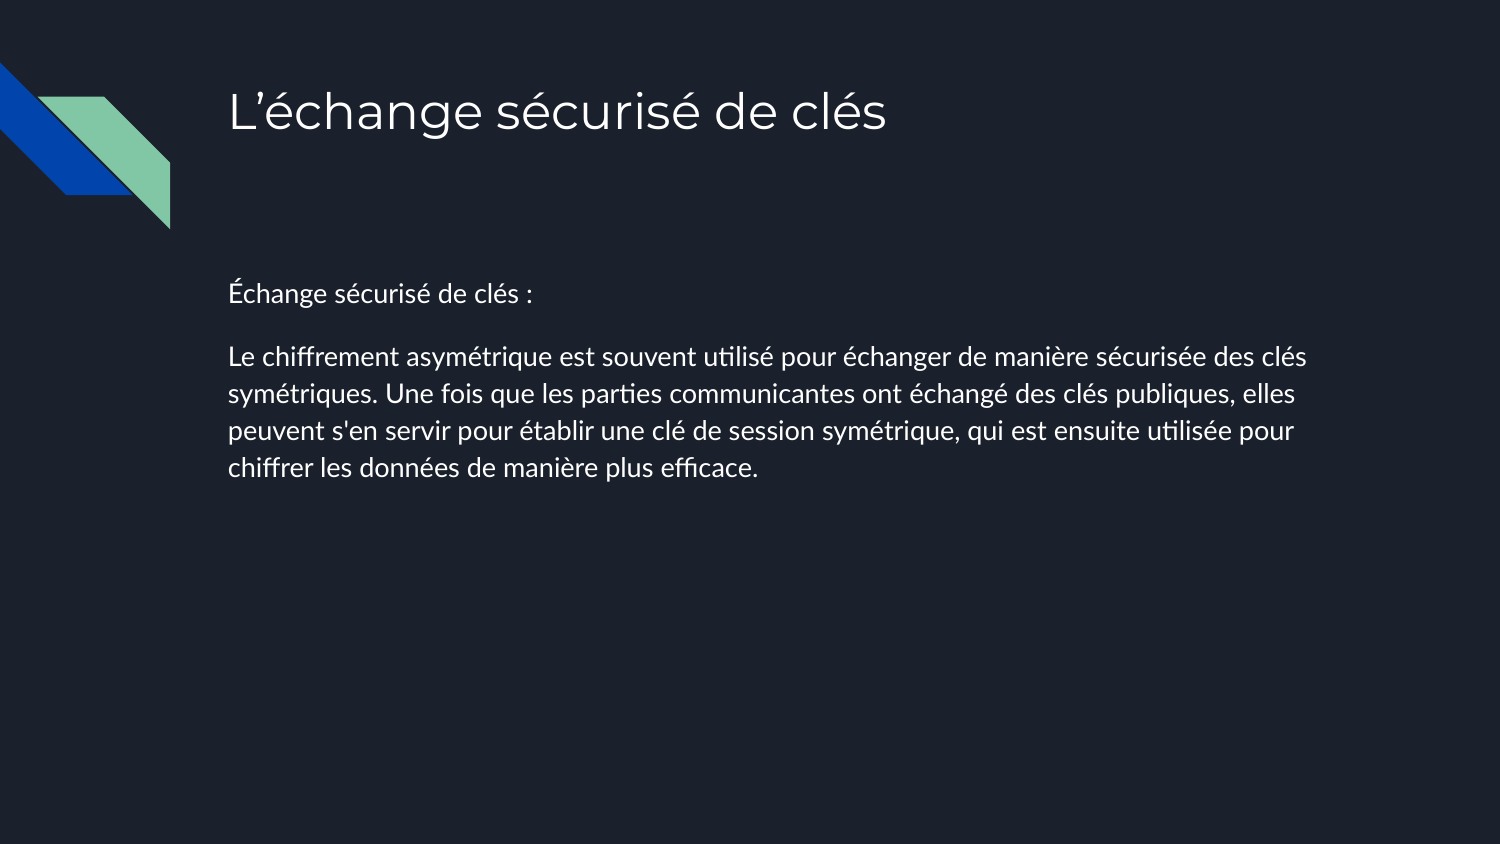

# L’échange sécurisé de clés
Échange sécurisé de clés :
Le chiffrement asymétrique est souvent utilisé pour échanger de manière sécurisée des clés symétriques. Une fois que les parties communicantes ont échangé des clés publiques, elles peuvent s'en servir pour établir une clé de session symétrique, qui est ensuite utilisée pour chiffrer les données de manière plus efficace.